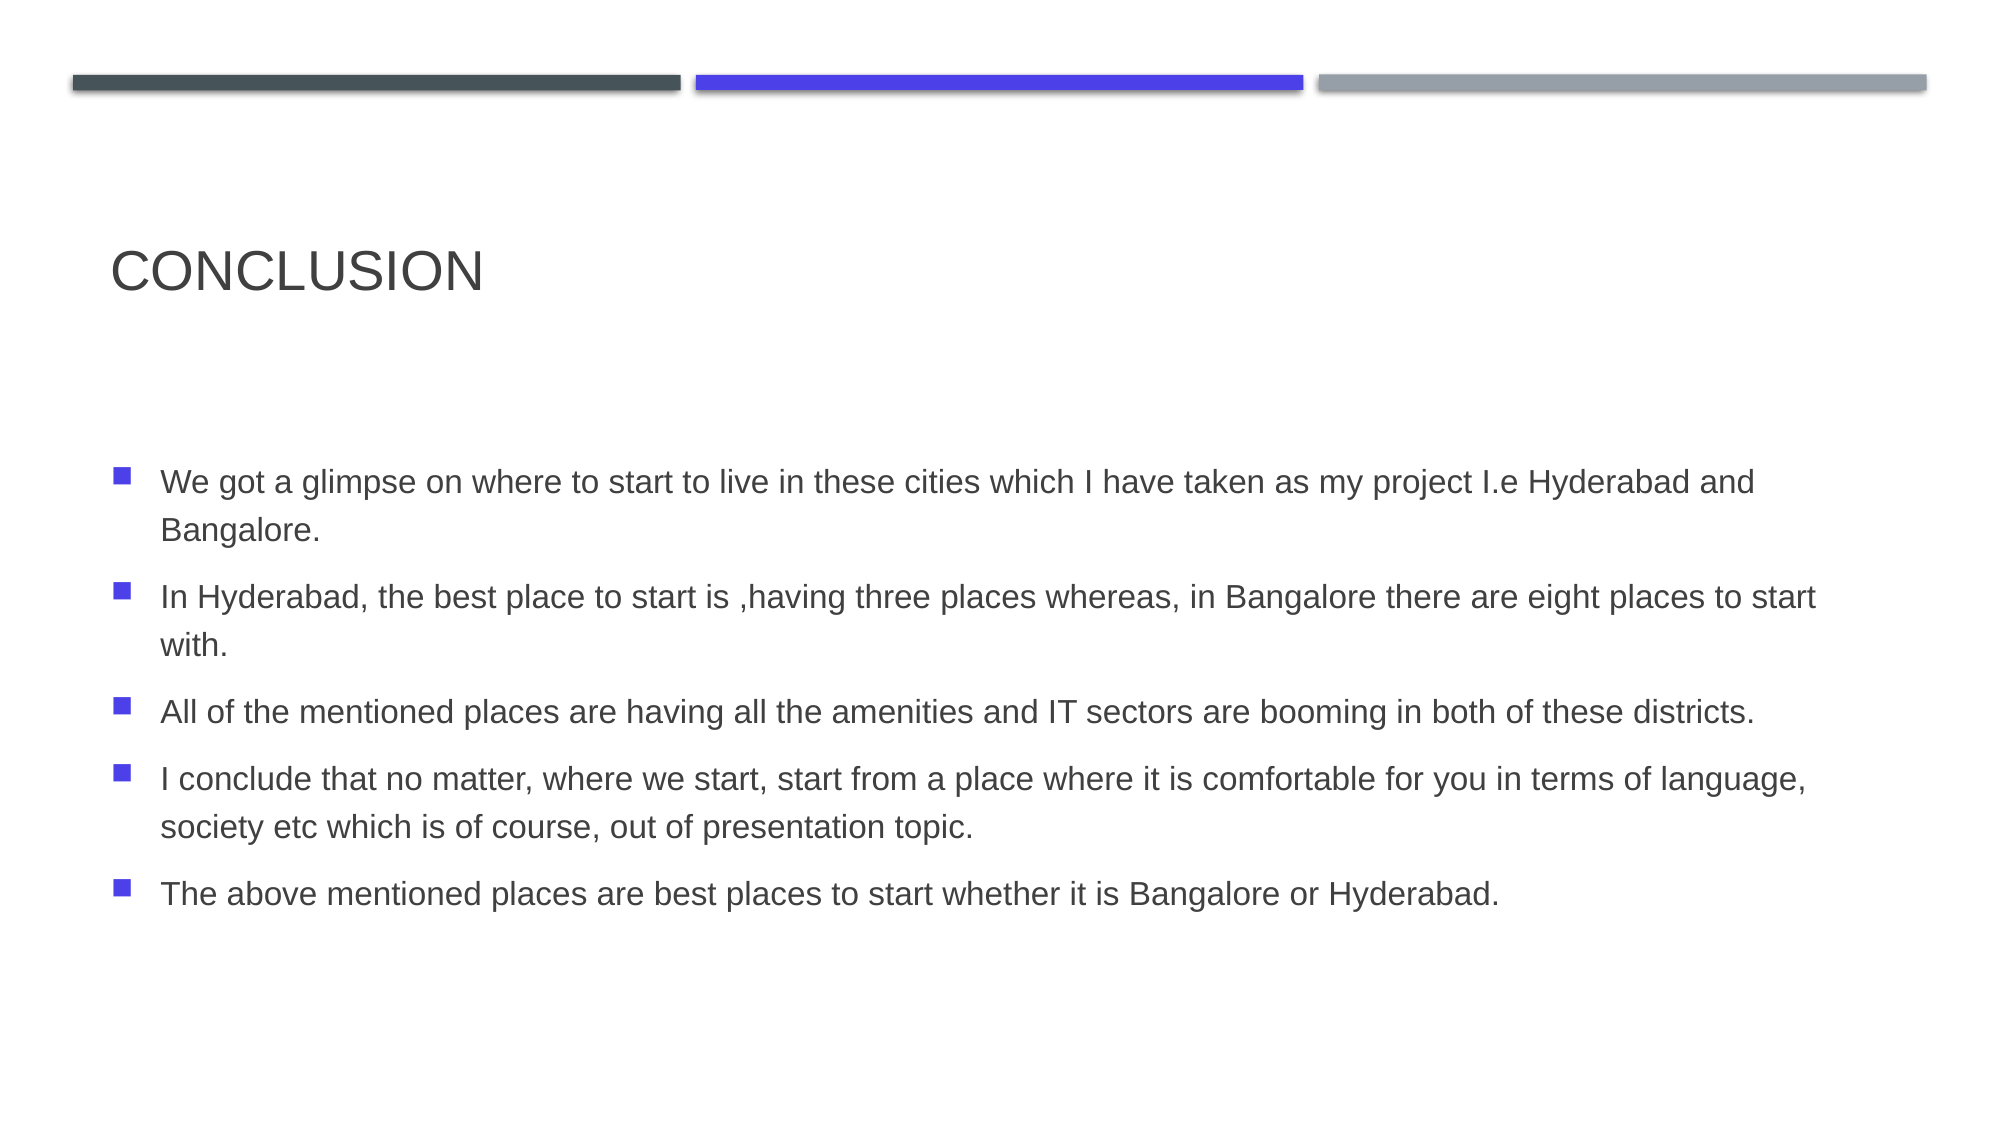

# Conclusion
We got a glimpse on where to start to live in these cities which I have taken as my project I.e Hyderabad and Bangalore.
In Hyderabad, the best place to start is ,having three places whereas, in Bangalore there are eight places to start with.
All of the mentioned places are having all the amenities and IT sectors are booming in both of these districts.
I conclude that no matter, where we start, start from a place where it is comfortable for you in terms of language, society etc which is of course, out of presentation topic.
The above mentioned places are best places to start whether it is Bangalore or Hyderabad.